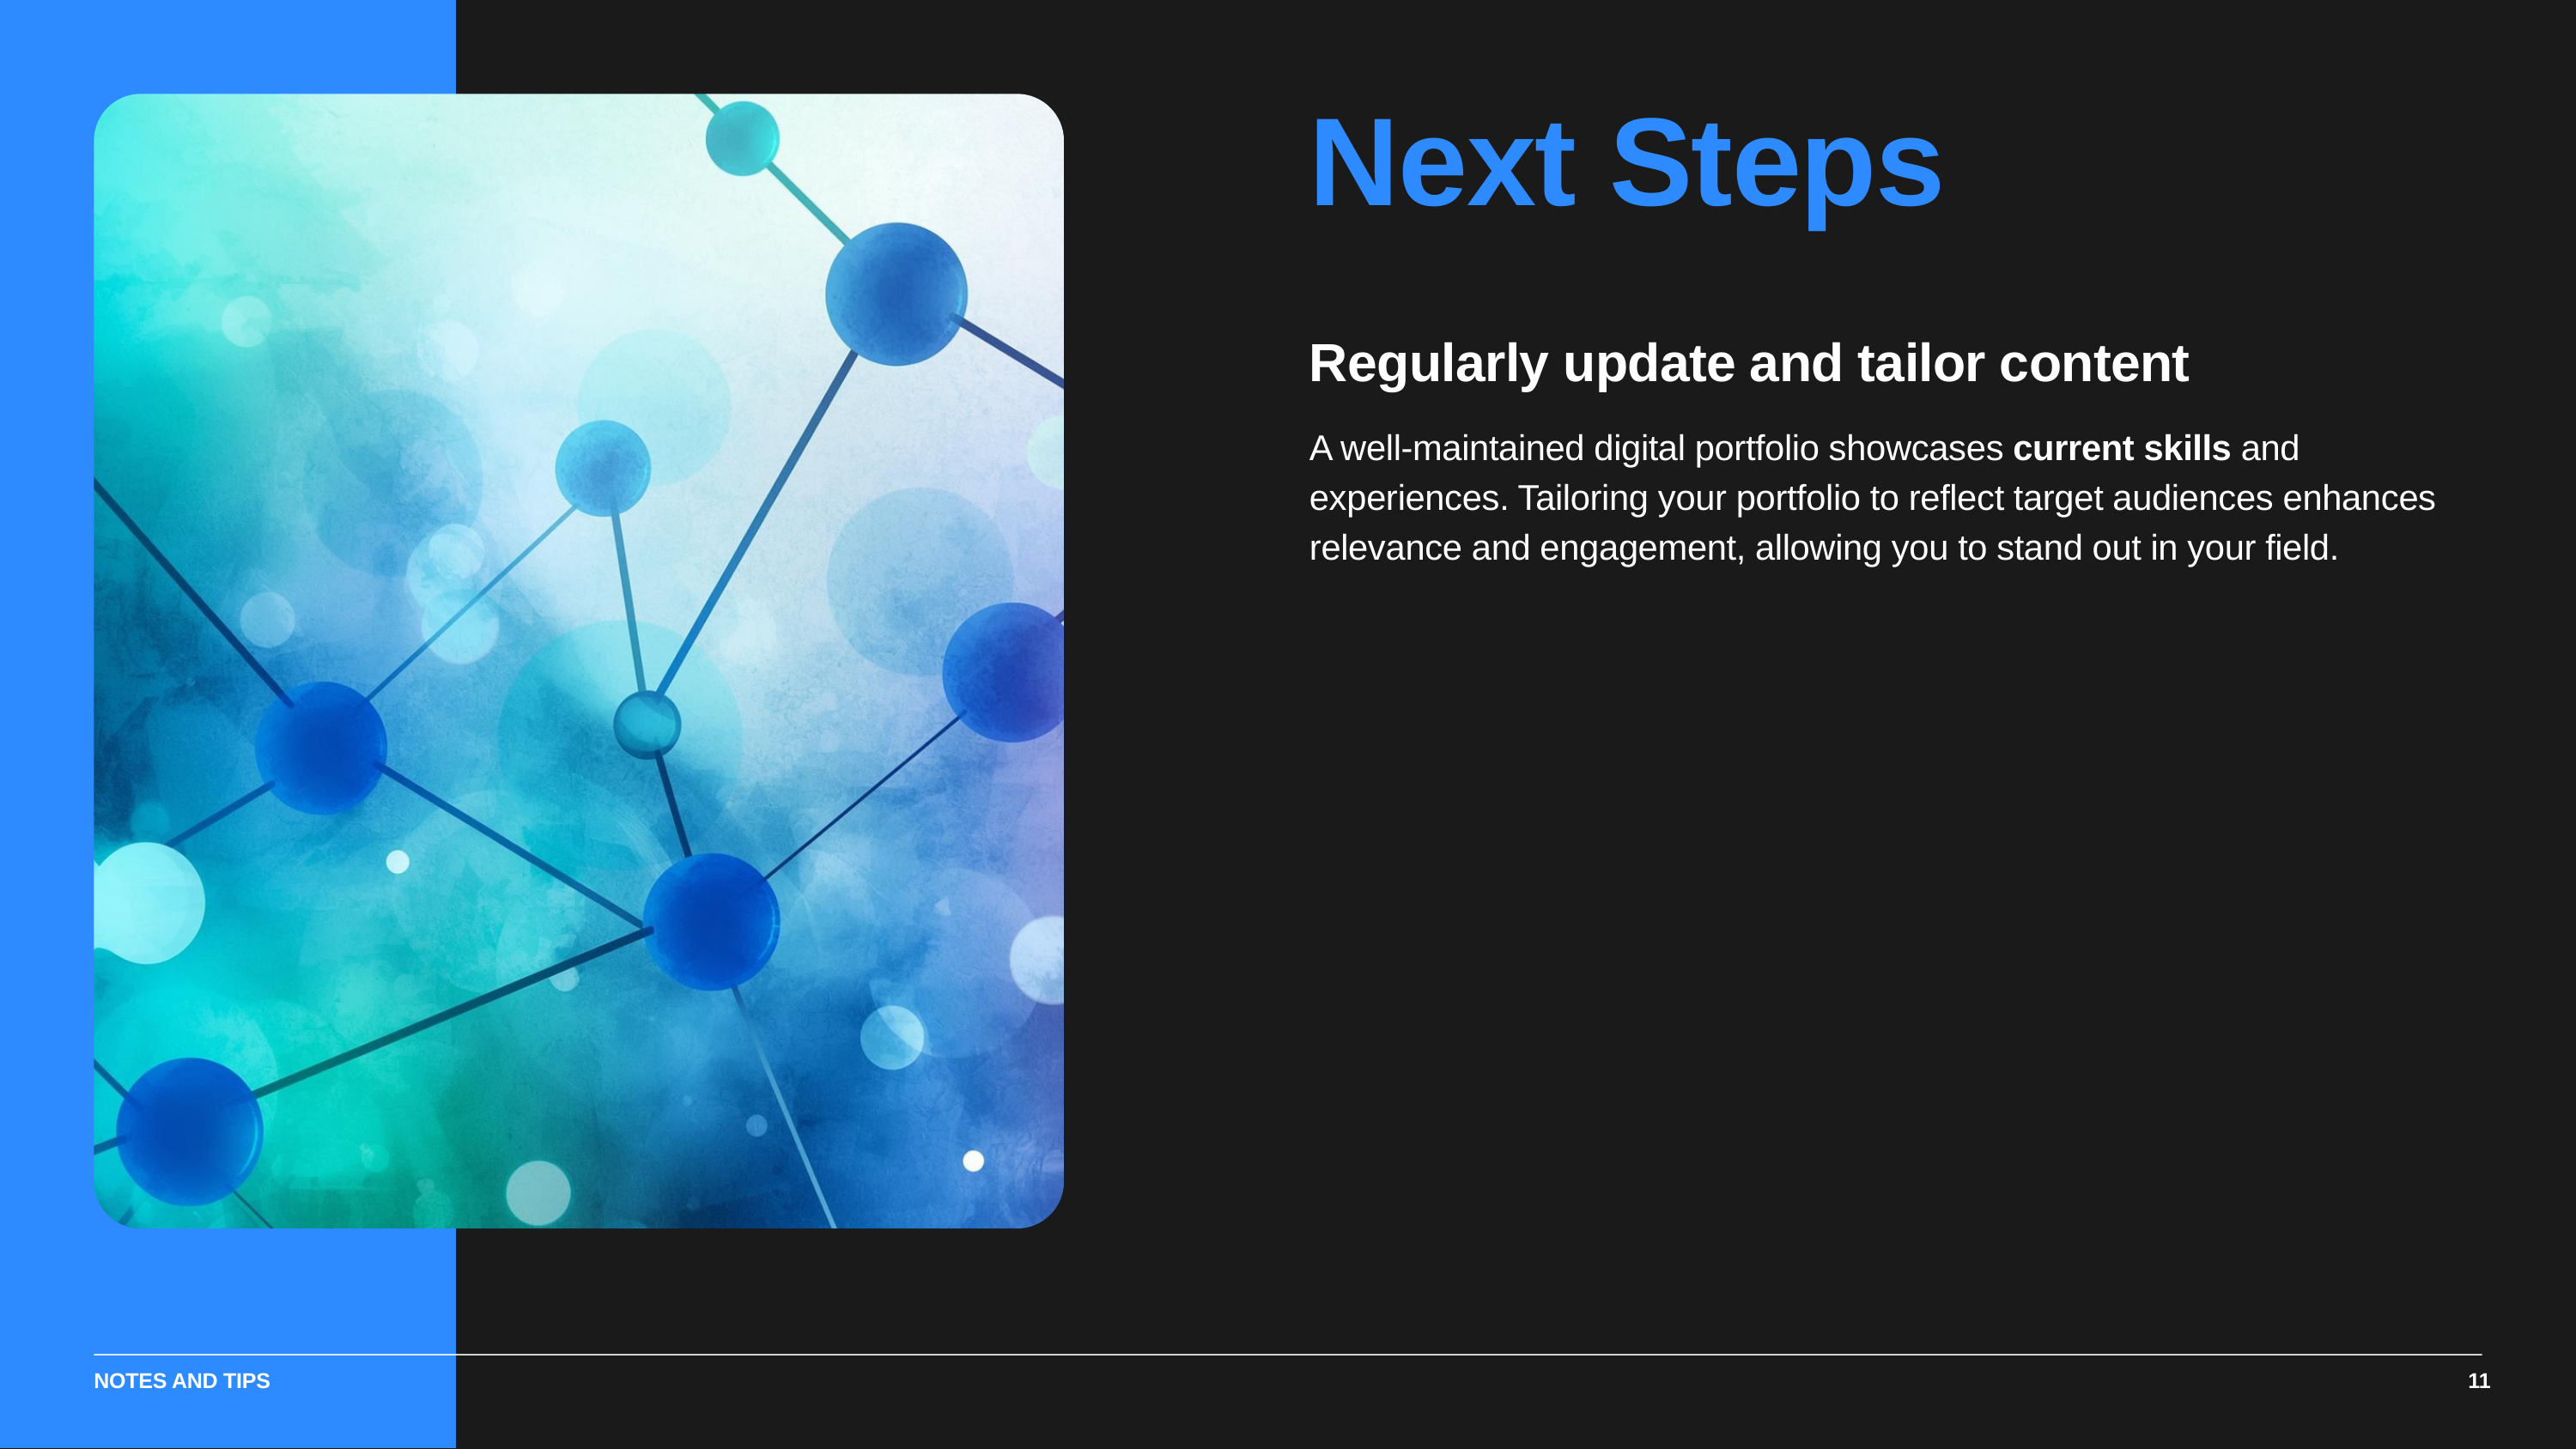

Next Steps
Regularly update and tailor content
A well-maintained digital portfolio showcases current skills and experiences. Tailoring your portfolio to reflect target audiences enhances relevance and engagement, allowing you to stand out in your field.

11
NOTES AND TIPS